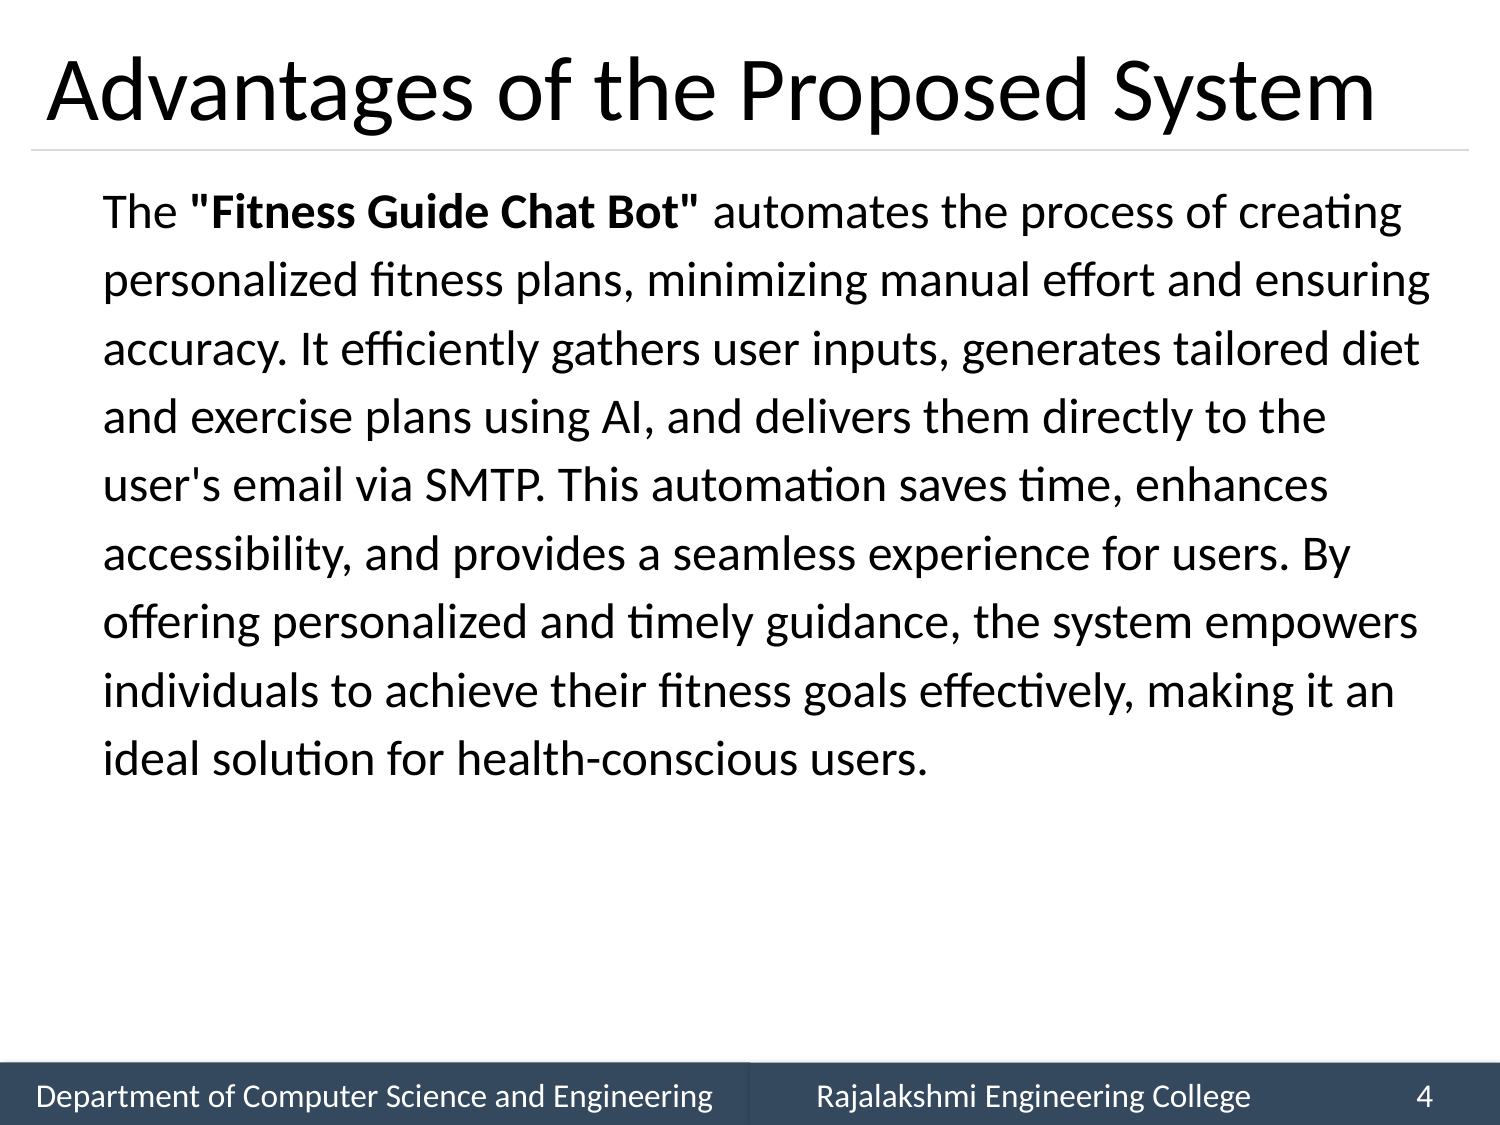

# Advantages of the Proposed System
     The "Fitness Guide Chat Bot" automates the process of creating personalized fitness plans, minimizing manual effort and ensuring accuracy. It efficiently gathers user inputs, generates tailored diet and exercise plans using AI, and delivers them directly to the user's email via SMTP. This automation saves time, enhances accessibility, and provides a seamless experience for users. By offering personalized and timely guidance, the system empowers individuals to achieve their fitness goals effectively, making it an ideal solution for health-conscious users.